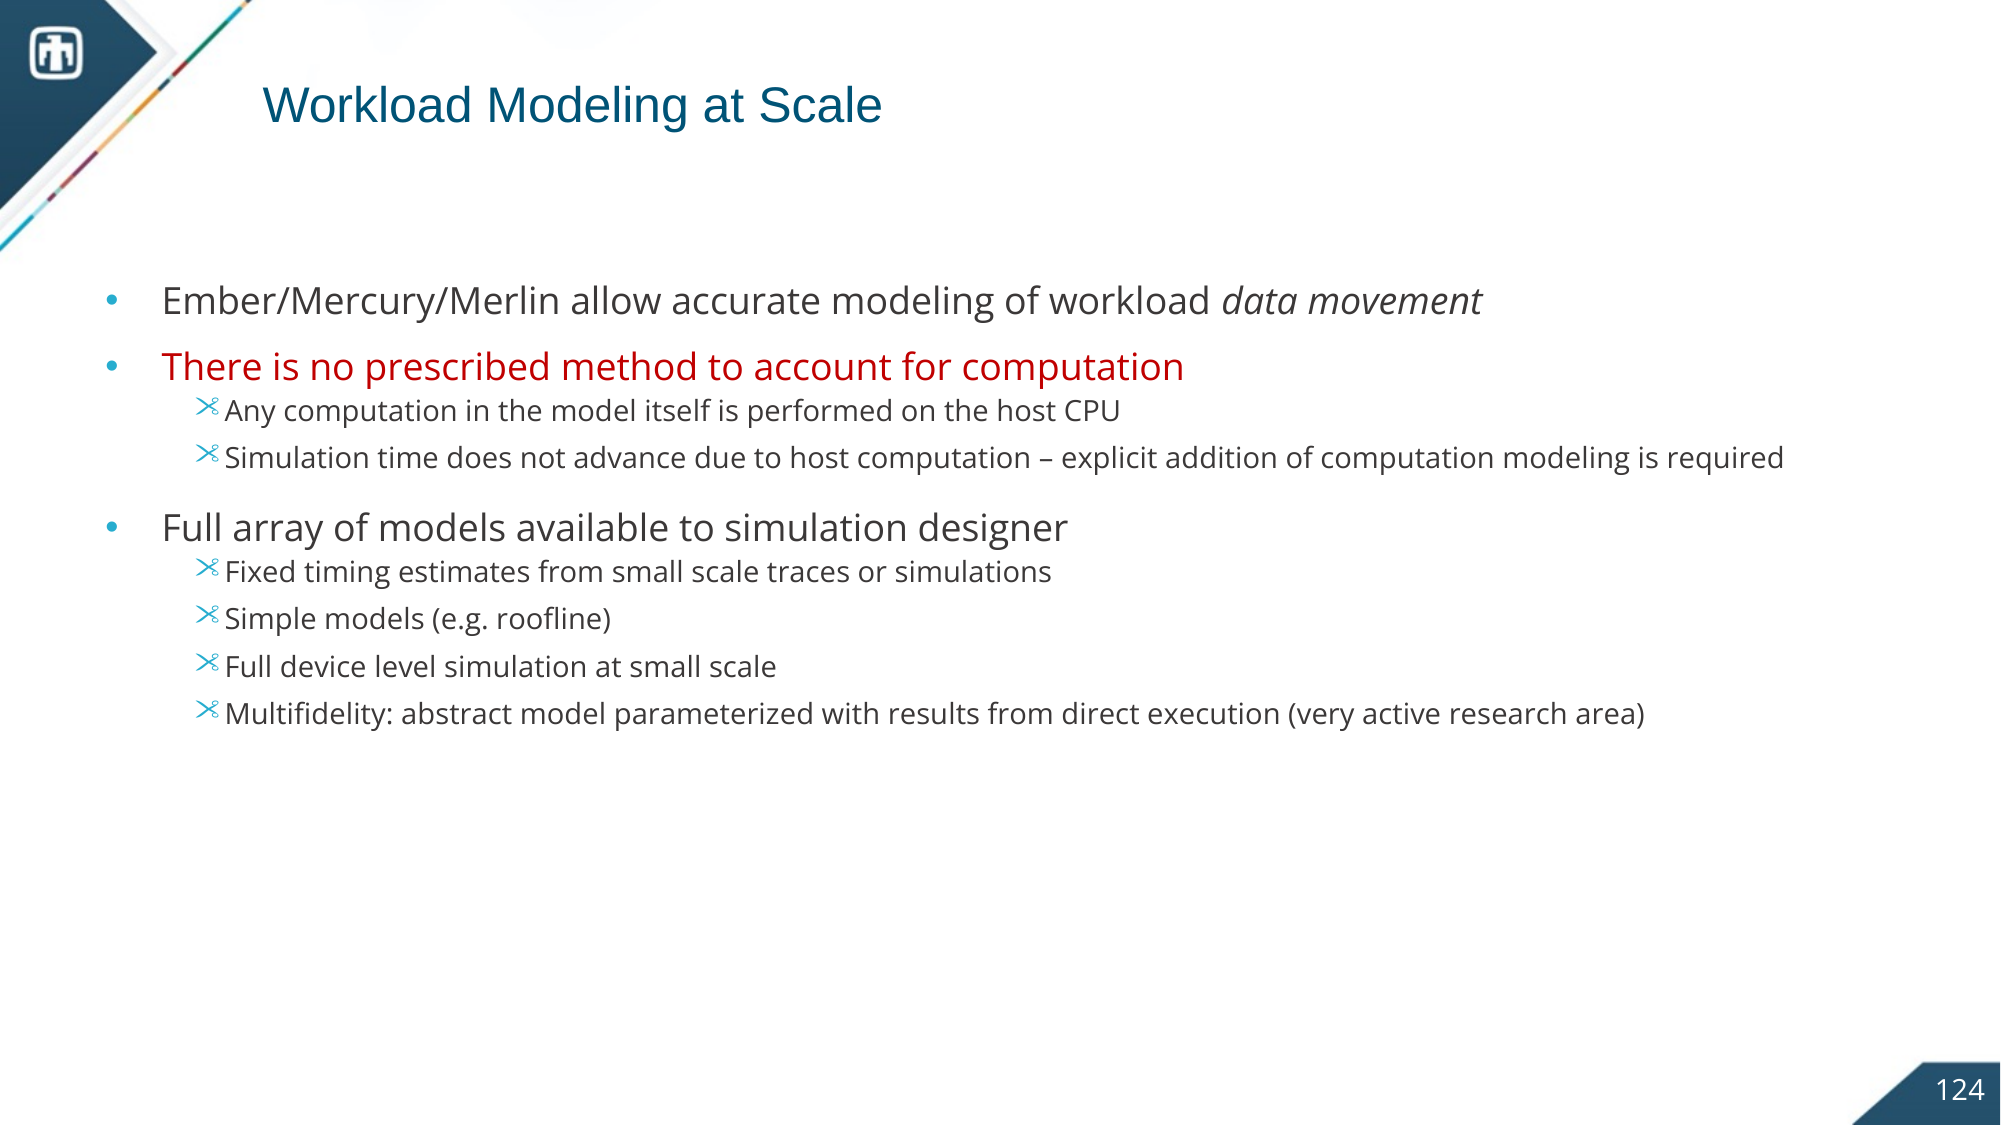

# Workload Modeling at Scale
Ember/Mercury/Merlin allow accurate modeling of workload data movement
There is no prescribed method to account for computation
Any computation in the model itself is performed on the host CPU
Simulation time does not advance due to host computation – explicit addition of computation modeling is required
Full array of models available to simulation designer
Fixed timing estimates from small scale traces or simulations
Simple models (e.g. roofline)
Full device level simulation at small scale
Multifidelity: abstract model parameterized with results from direct execution (very active research area)
124